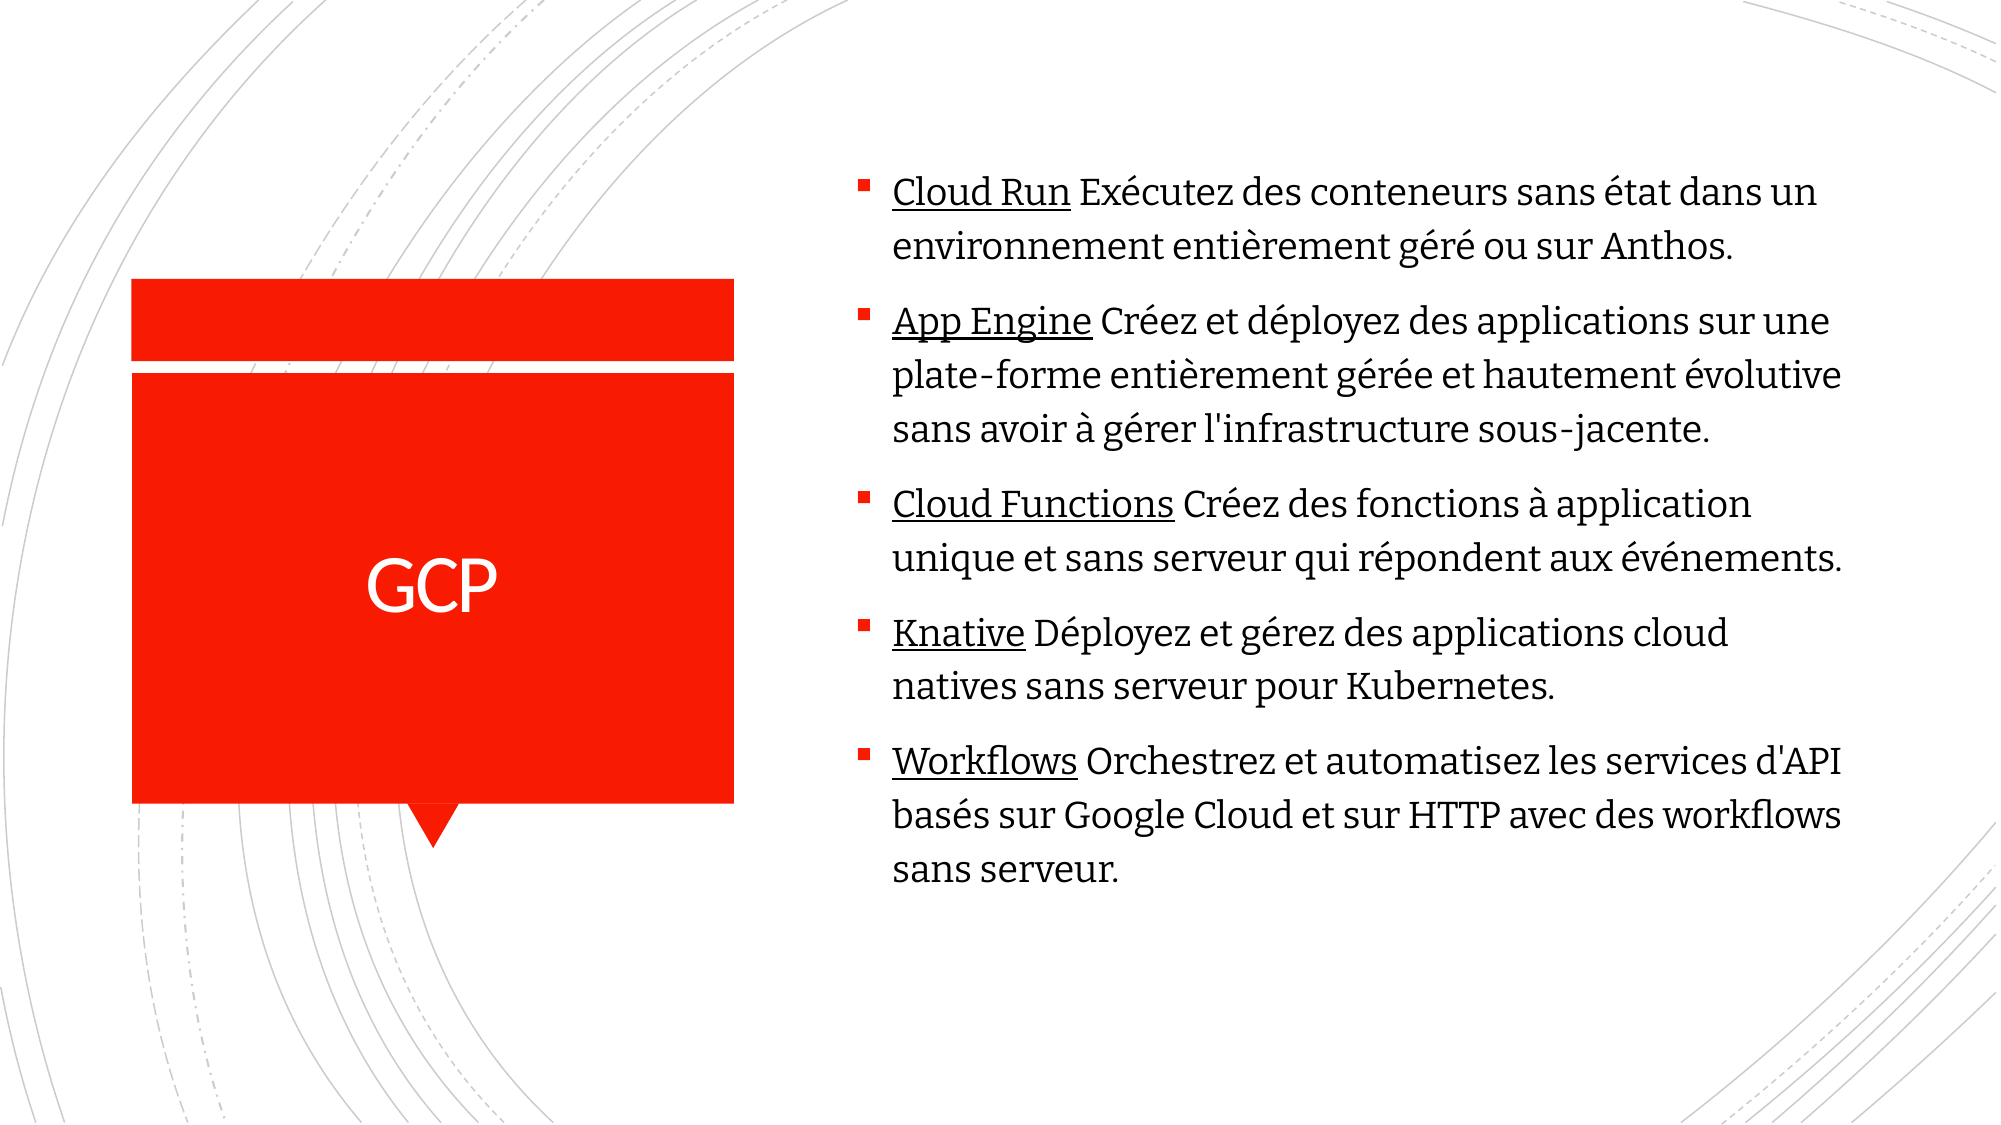

Cloud Run Exécutez des conteneurs sans état dans un environnement entièrement géré ou sur Anthos.
App Engine Créez et déployez des applications sur une plate-forme entièrement gérée et hautement évolutive sans avoir à gérer l'infrastructure sous-jacente.
Cloud Functions Créez des fonctions à application unique et sans serveur qui répondent aux événements.
Knative Déployez et gérez des applications cloud natives sans serveur pour Kubernetes.
Workflows Orchestrez et automatisez les services d'API basés sur Google Cloud et sur HTTP avec des workflows sans serveur.

# GCP